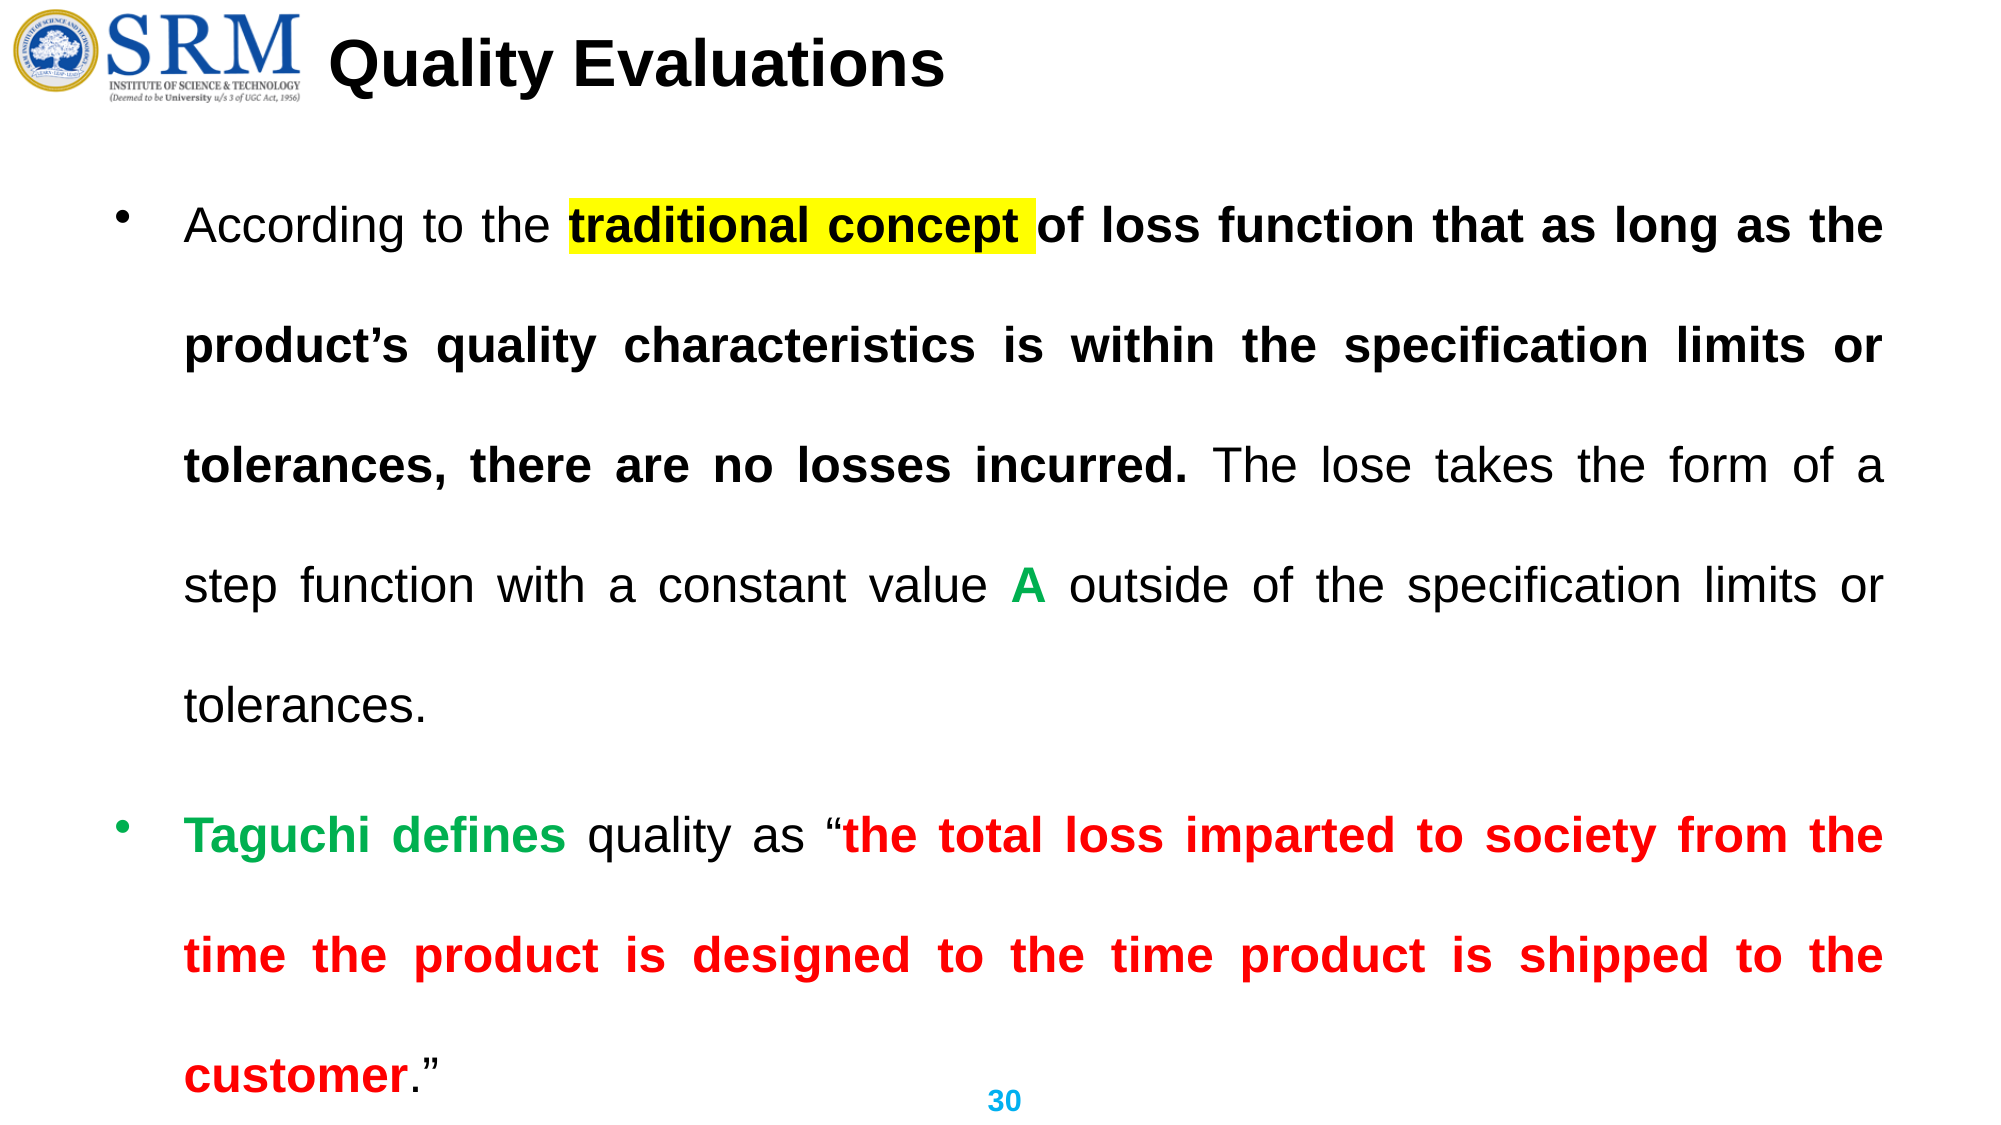

# Quality Evaluations
According to the traditional concept of loss function that as long as the product’s quality characteristics is within the specification limits or tolerances, there are no losses incurred. The lose takes the form of a step function with a constant value A outside of the specification limits or tolerances.
Taguchi defines quality as “the total loss imparted to society from the time the product is designed to the time product is shipped to the customer.”
30